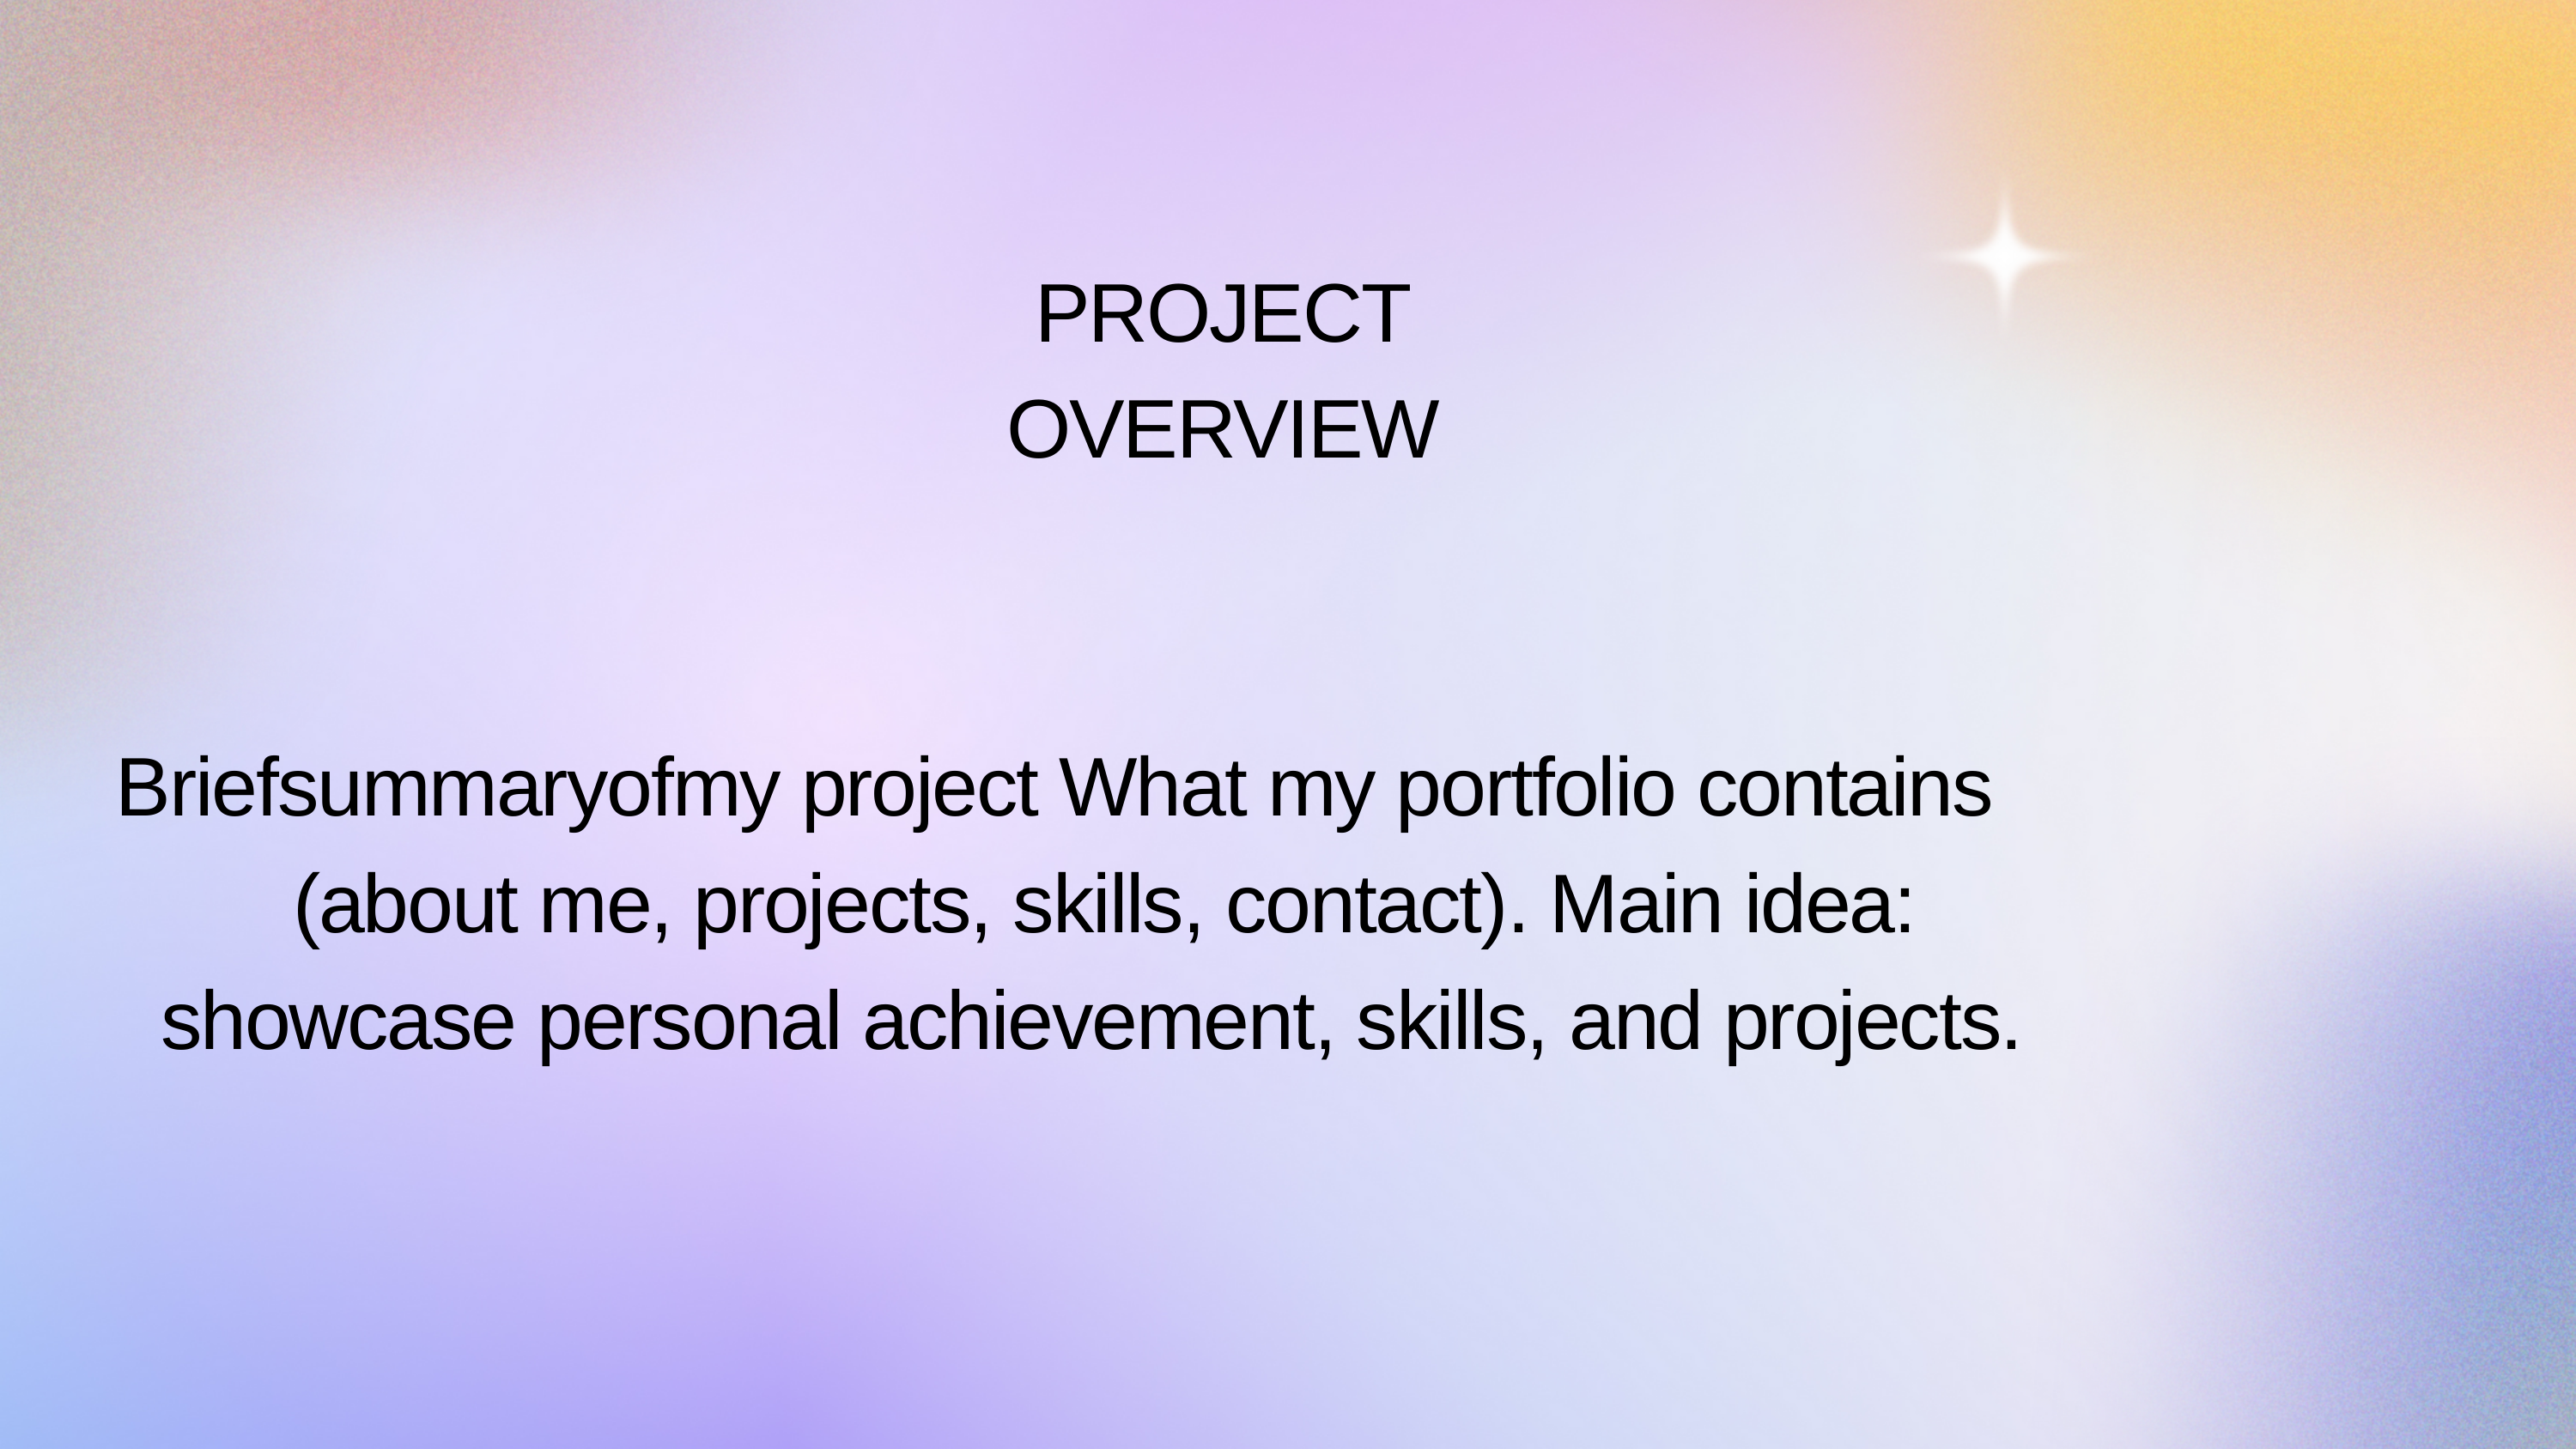

PROJECT

OVERVIEW

Briefsummaryofmy project What my portfolio contains

(about me, projects, skills, contact). Main idea:

showcase personal achievement, skills, and projects.